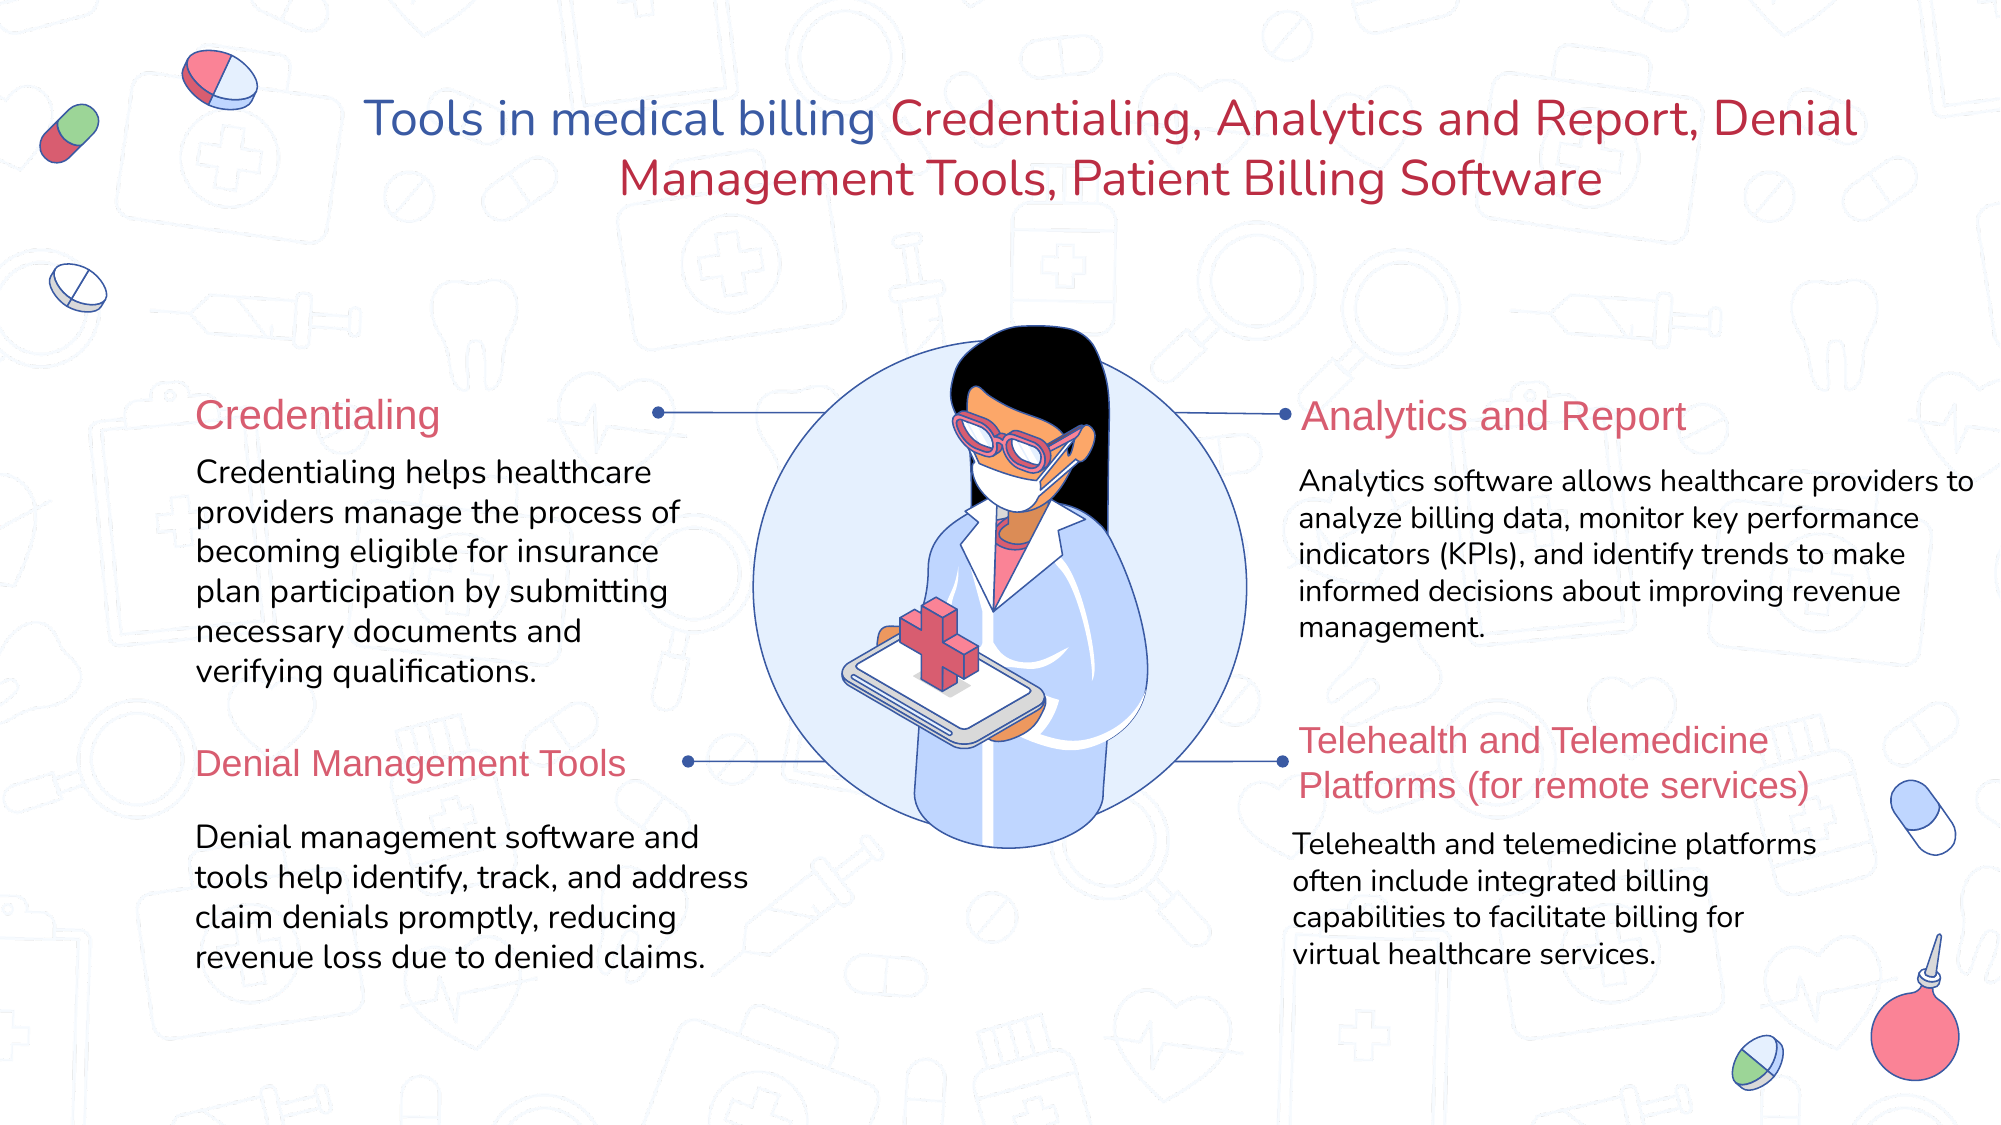

# Tools in medical billing Credentialing, Analytics and Report, Denial Management Tools, Patient Billing Software

Credentialing
Analytics and Report
Credentialing helps healthcare providers manage the process of becoming eligible for insurance plan participation by submitting necessary documents and verifying qualifications.
Analytics software allows healthcare providers to analyze billing data, monitor key performance indicators (KPIs), and identify trends to make informed decisions about improving revenue management.
Denial Management Tools
Telehealth and Telemedicine Platforms (for remote services)
Denial management software and tools help identify, track, and address claim denials promptly, reducing revenue loss due to denied claims.
Telehealth and telemedicine platforms often include integrated billing capabilities to facilitate billing for virtual healthcare services.